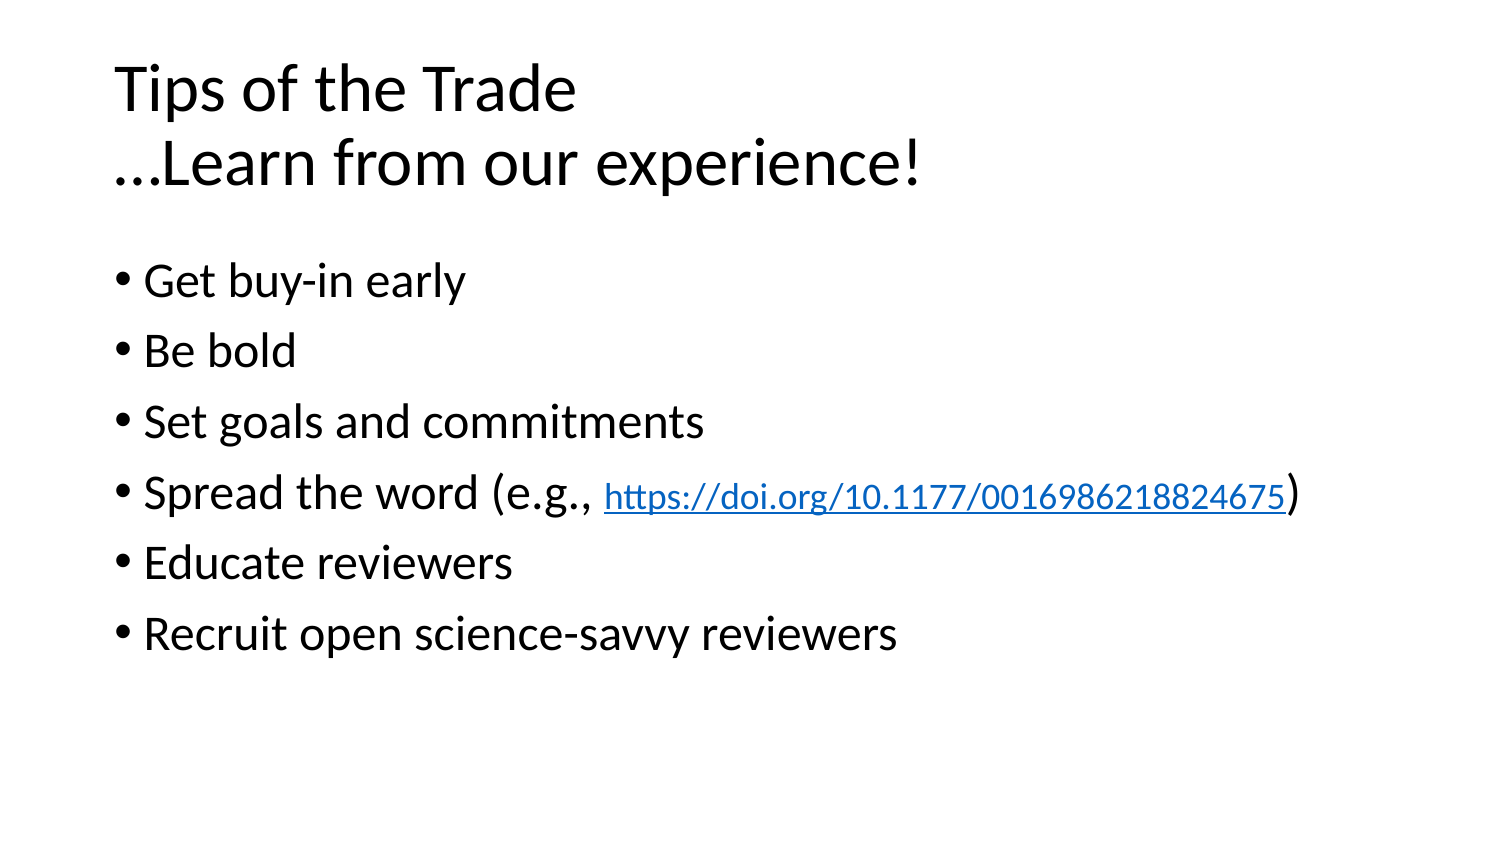

# Tips of the Trade …Learn from our experience!
Get buy-in early
Be bold
Set goals and commitments
Spread the word (e.g., https://doi.org/10.1177/0016986218824675)
Educate reviewers
Recruit open science-savvy reviewers